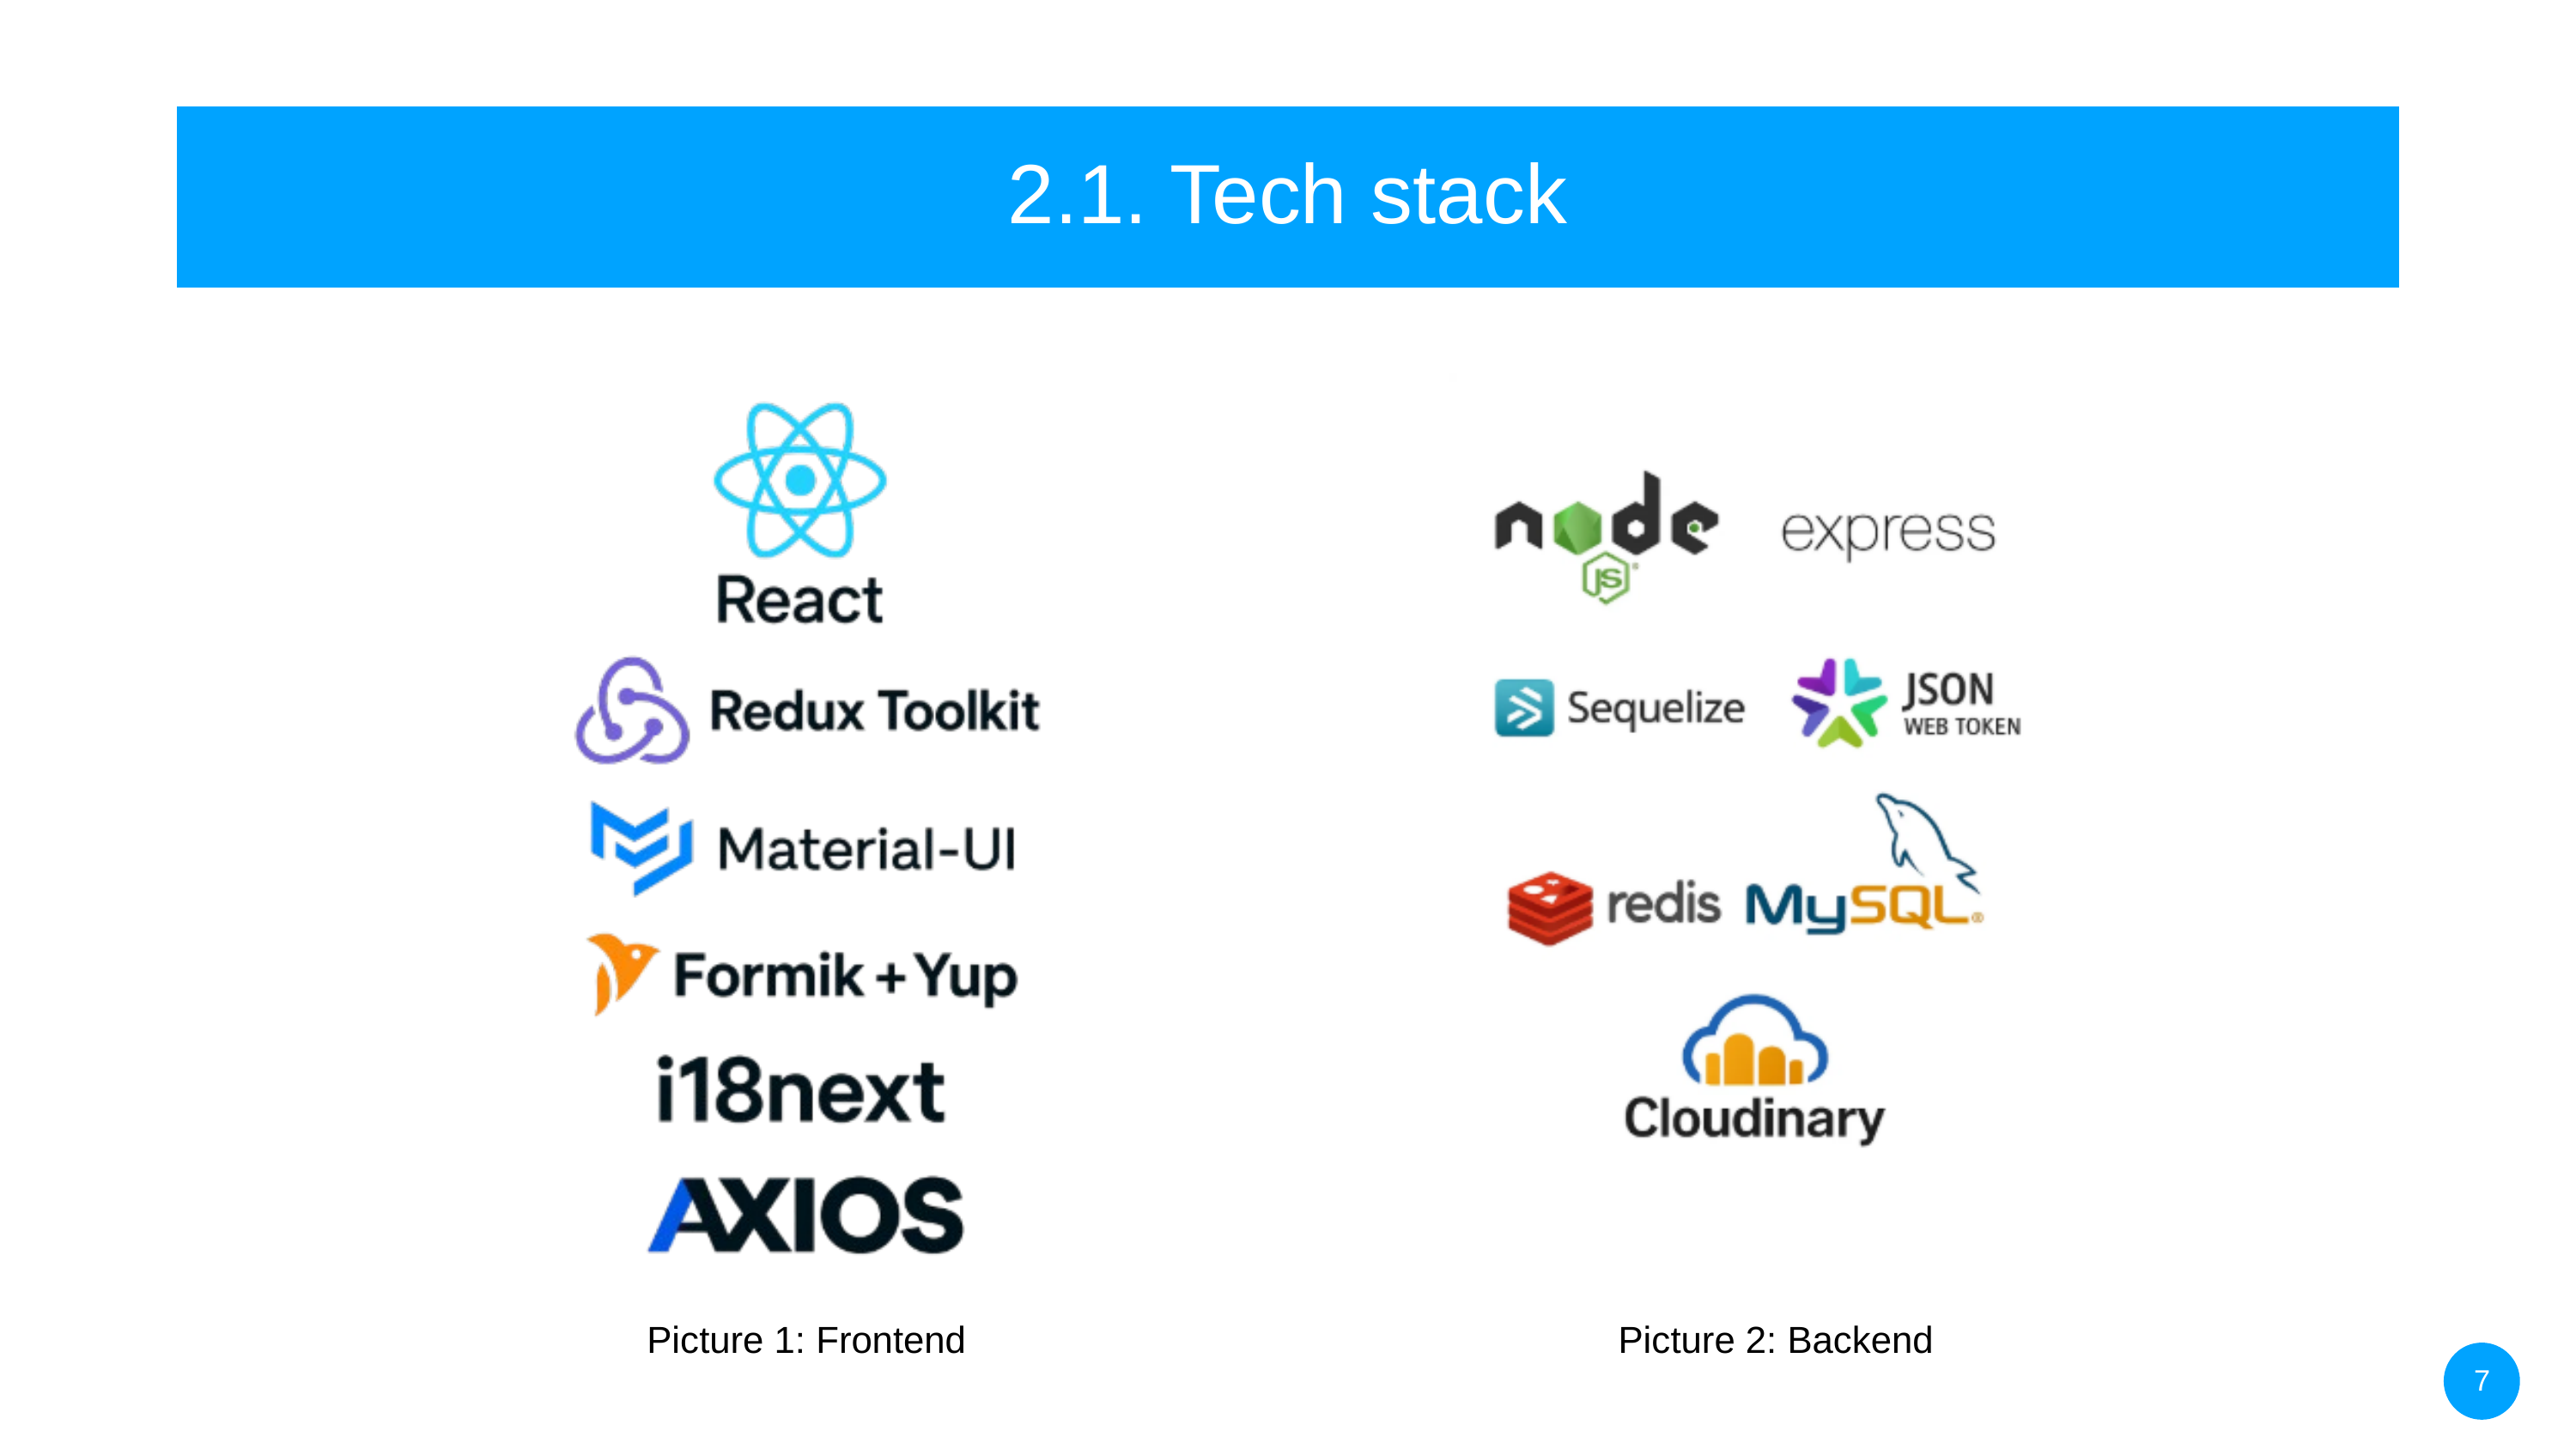

2.1. Tech stack

Picture 1: Frontend
Picture 2: Backend

7